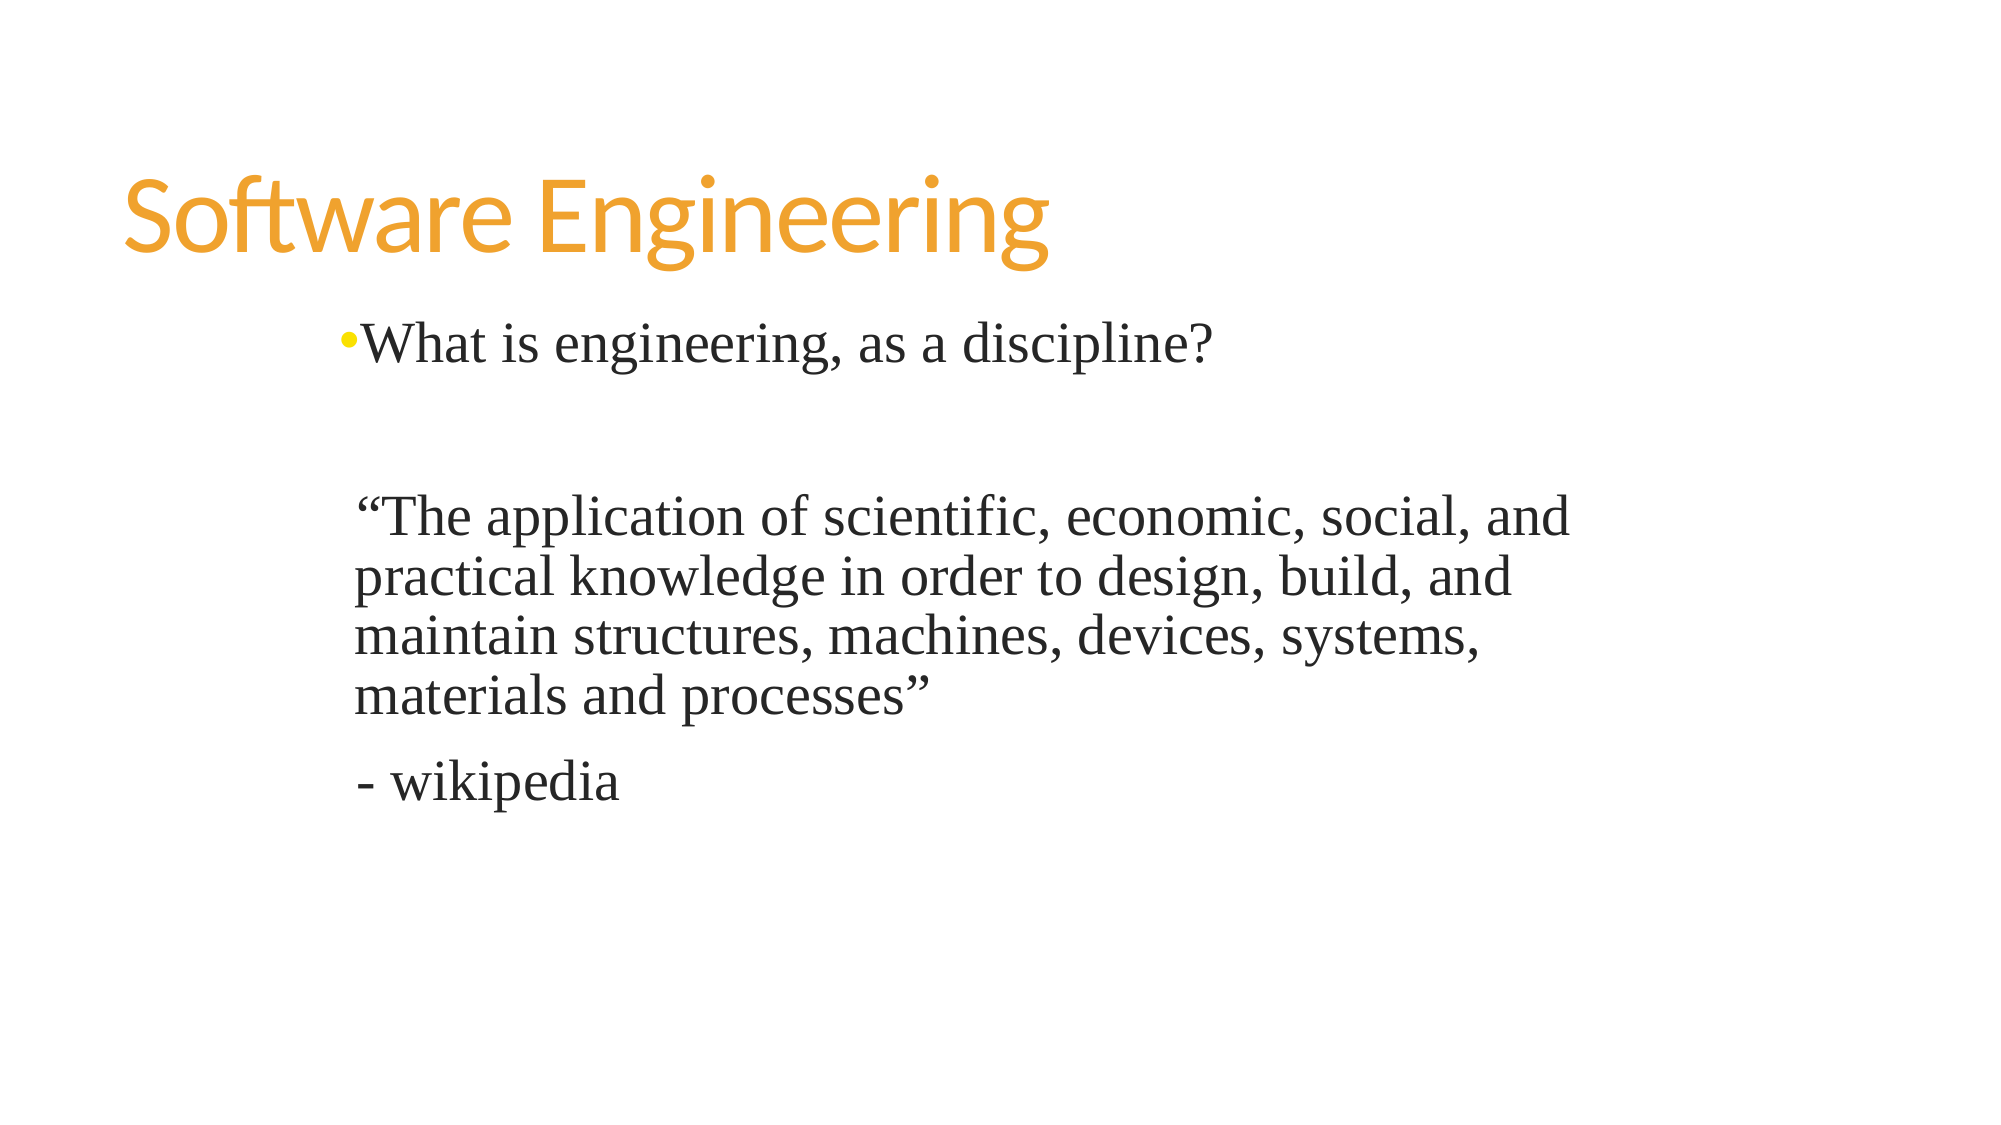

Software Engineering
What is engineering, as a discipline?

“The application of scientific, economic, social, and practical knowledge in order to design, build, and maintain structures, machines, devices, systems, materials and processes”
- wikipedia